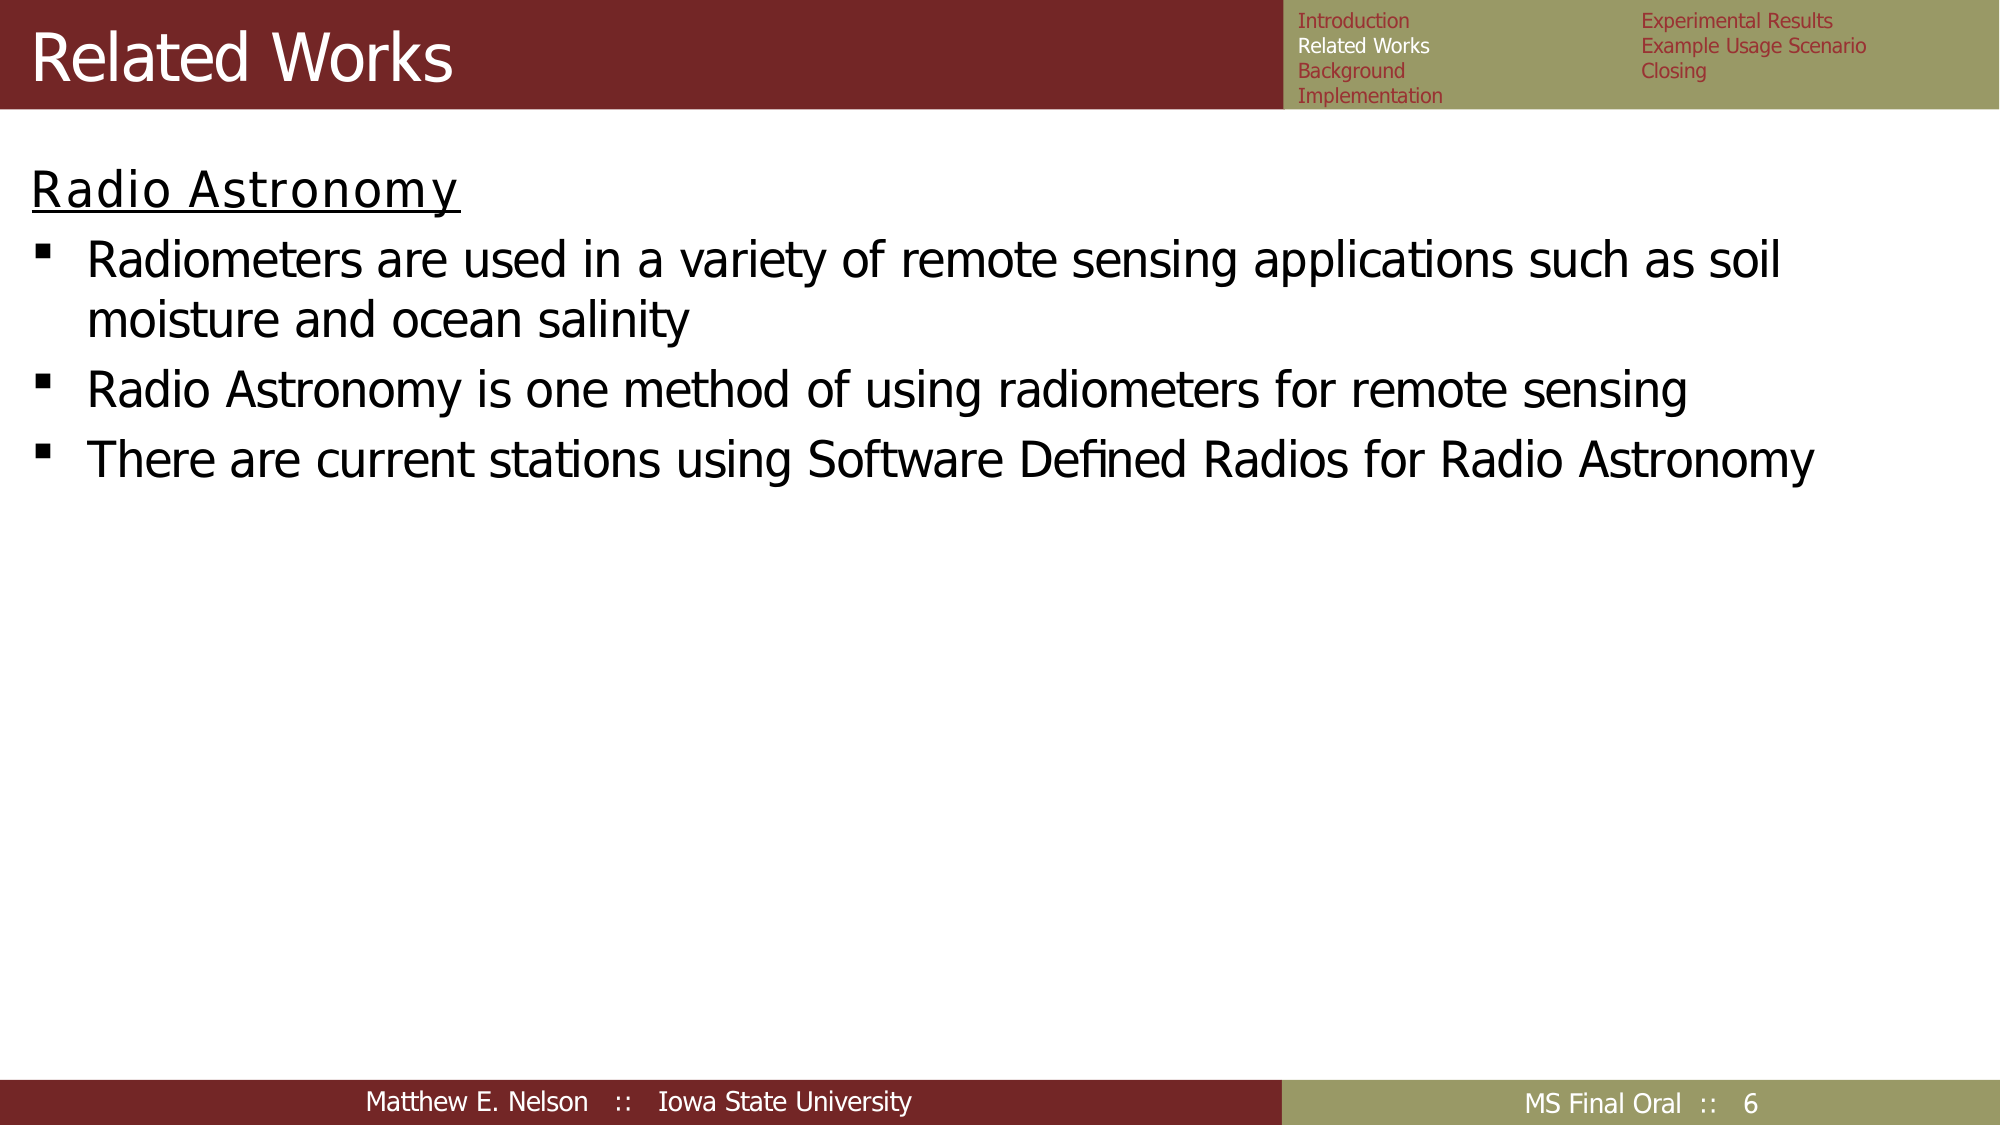

# Related Works
Introduction
Related Works
Background
Implementation
Experimental Results
Example Usage Scenario
Closing
Radio Astronomy
Radiometers are used in a variety of remote sensing applications such as soil moisture and ocean salinity
Radio Astronomy is one method of using radiometers for remote sensing
There are current stations using Software Defined Radios for Radio Astronomy